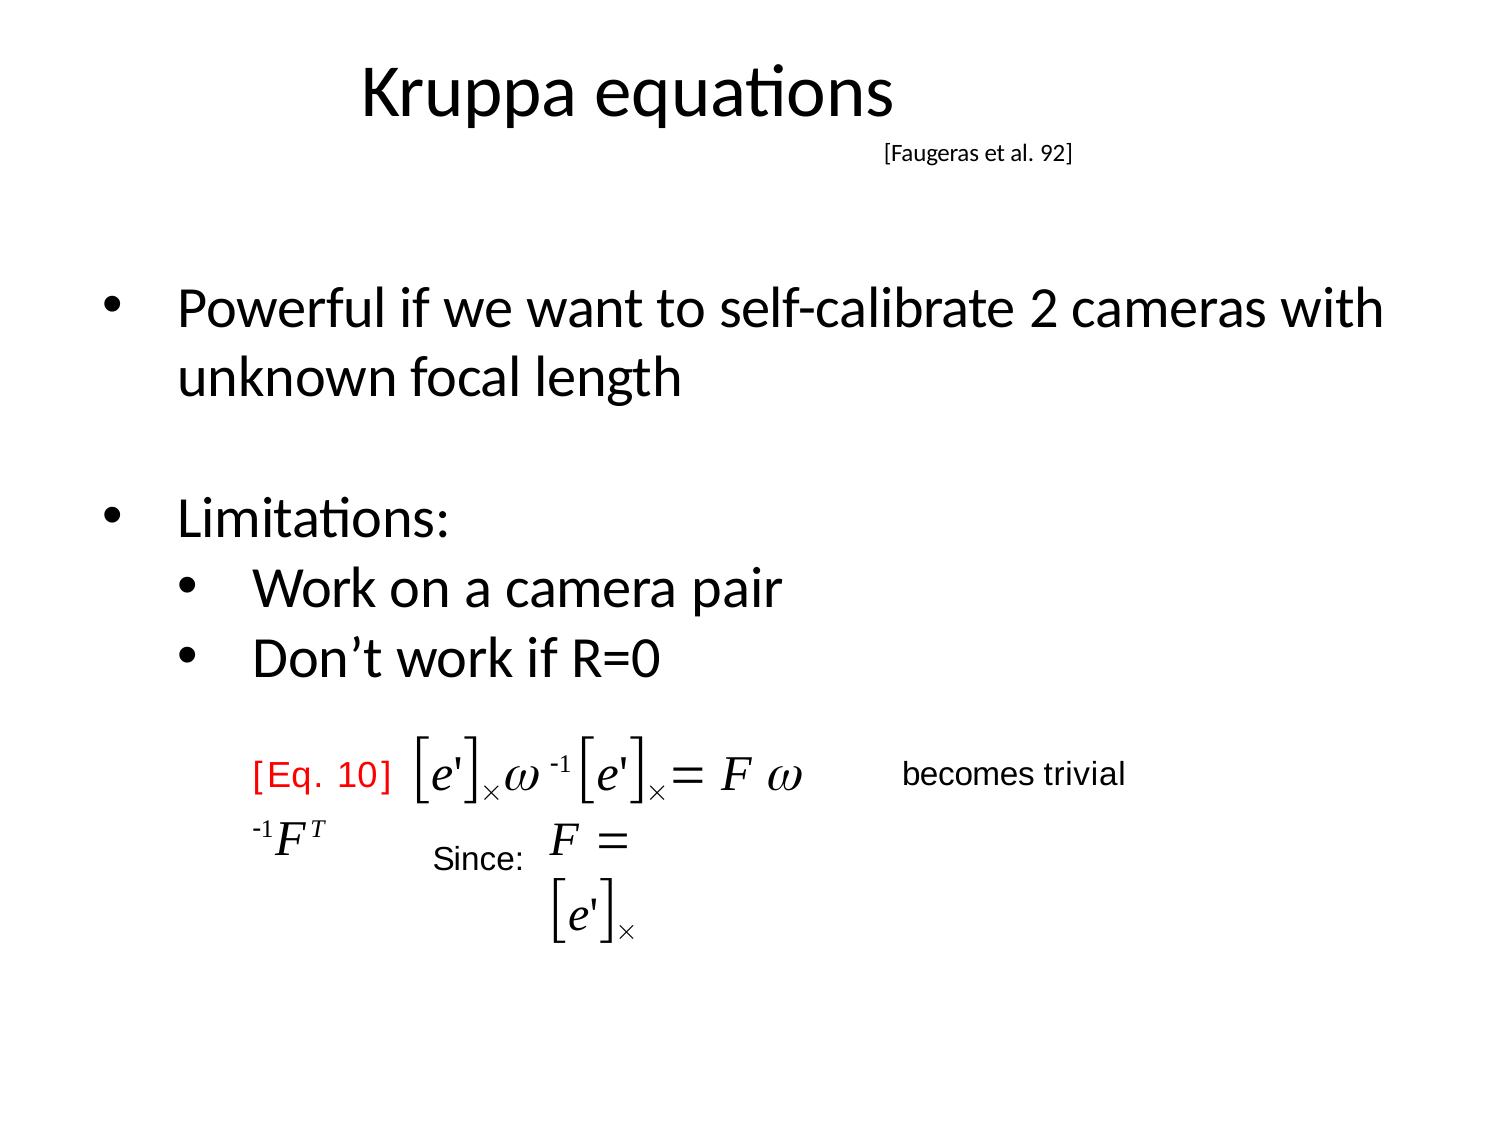

# Kruppa equations
[Faugeras et al. 92]
Powerful if we want to self-calibrate 2 cameras with  unknown focal length

Limitations:
Work on a camera pair
Don’t work if R=0
[Eq. 10] [e']×ω −1 [e']×= F ω −1FT
becomes trivial
F = [e']×
Since: